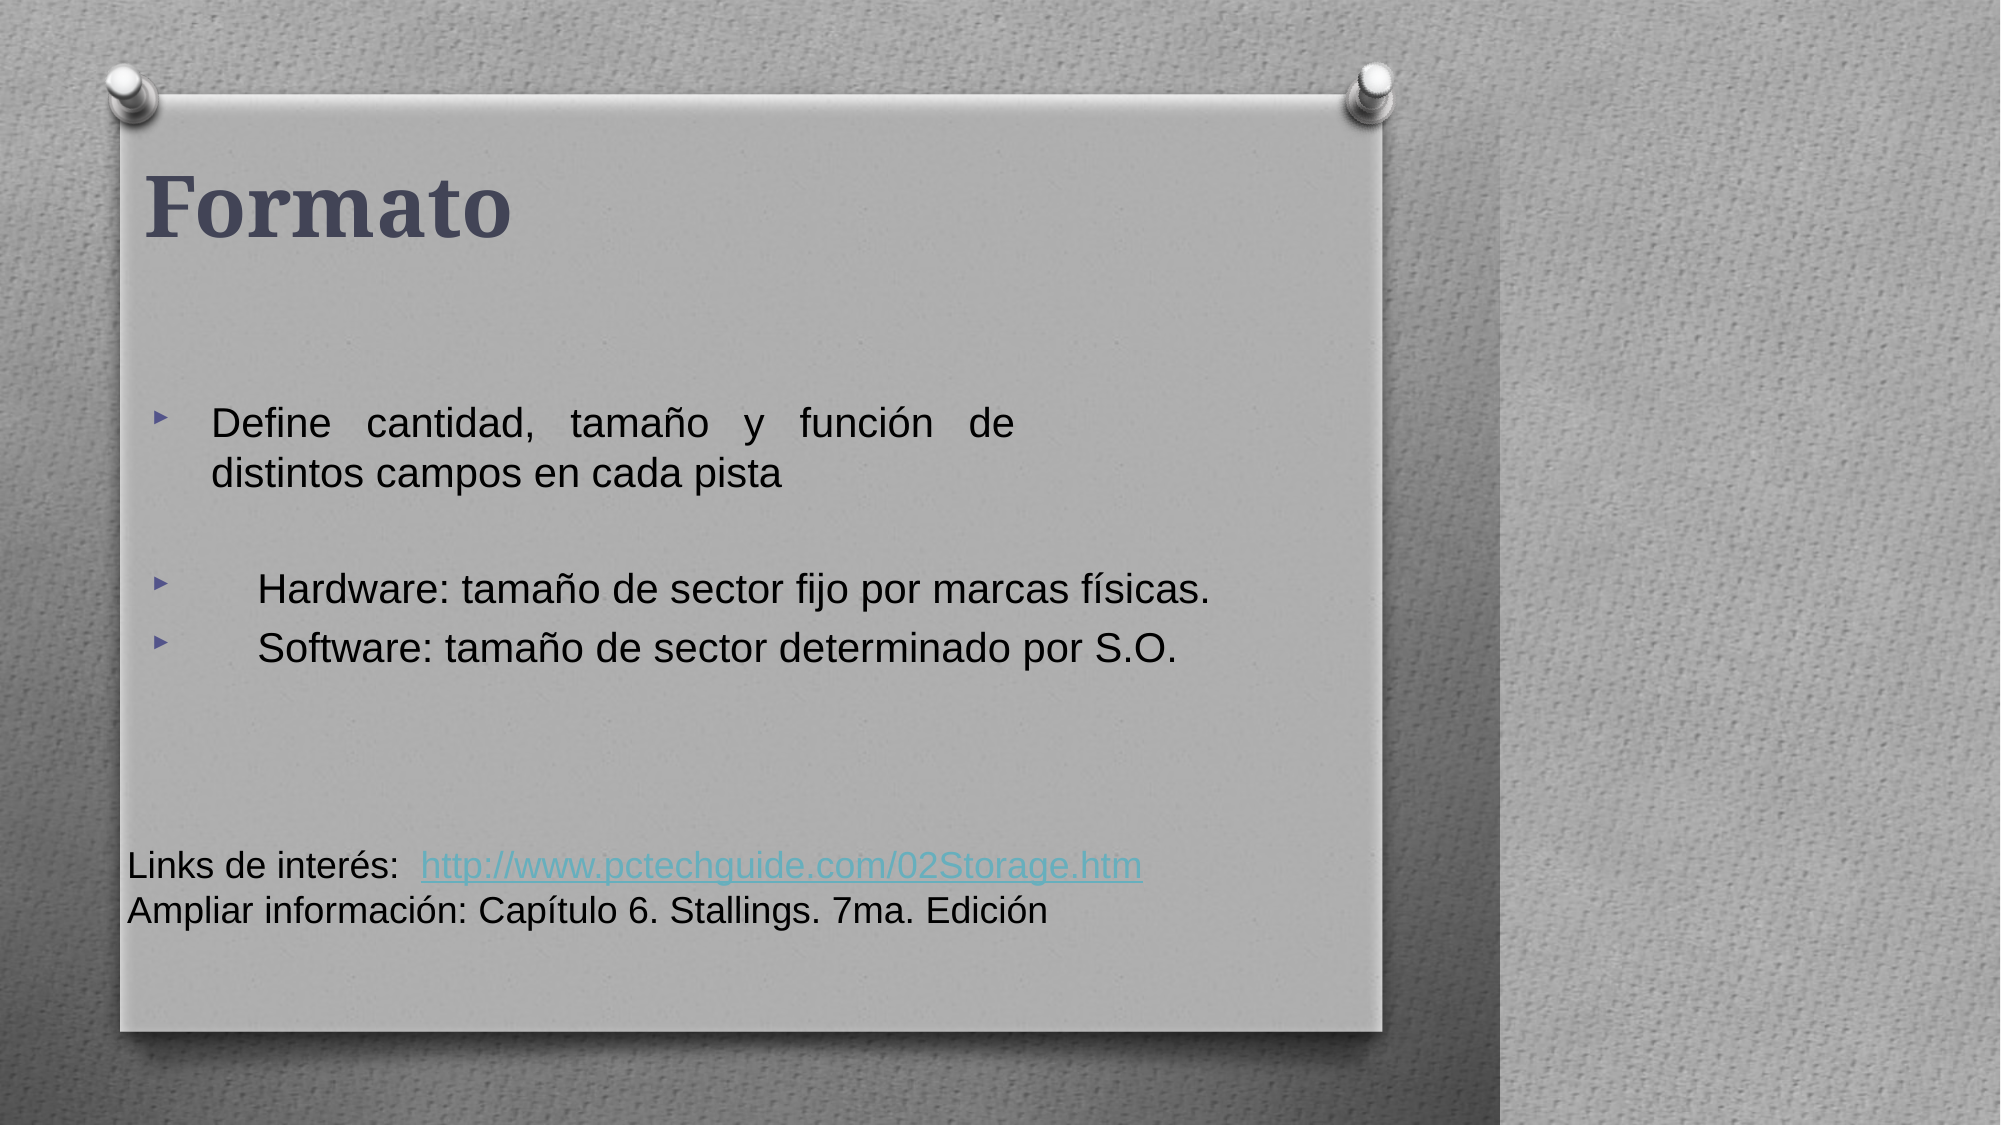

Formato
Define   cantidad,   tamaño   y   función   de distintos campos en cada pista

    Hardware: tamaño de sector fijo por marcas físicas.
    Software: tamaño de sector determinado por S.O.

Links de interés:  http://www.pctechguide.com/02Storage.htm
Ampliar información: Capítulo 6. Stallings. 7ma. Edición